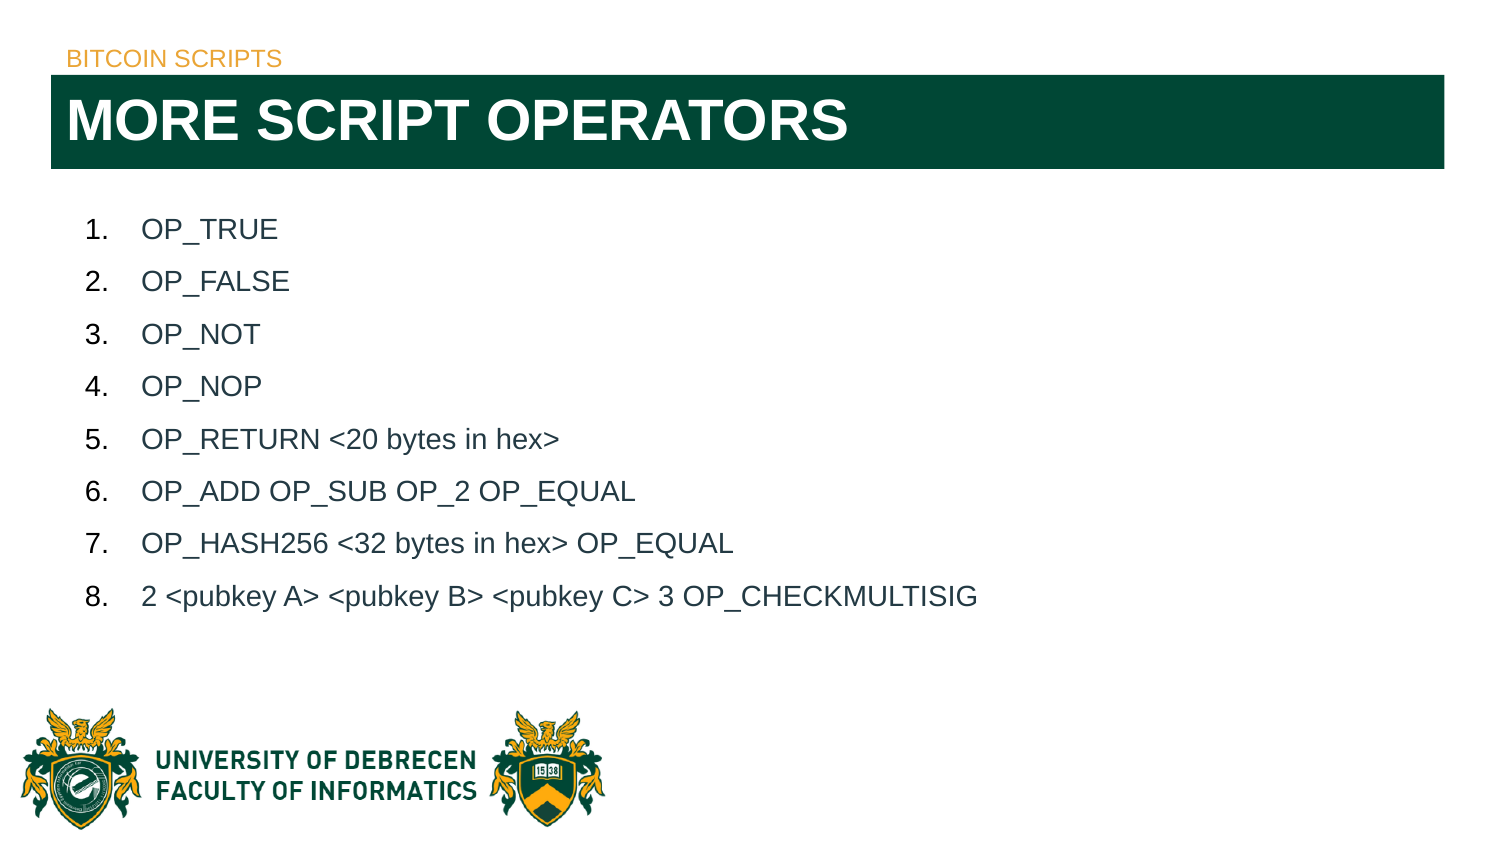

# BITCOIN SCRIPTS
MORE SCRIPT OPERATORS
OP_TRUE
OP_FALSE
OP_NOT
OP_NOP
OP_RETURN <20 bytes in hex>
OP_ADD OP_SUB OP_2 OP_EQUAL
OP_HASH256 <32 bytes in hex> OP_EQUAL
2 <pubkey A> <pubkey B> <pubkey C> 3 OP_CHECKMULTISIG